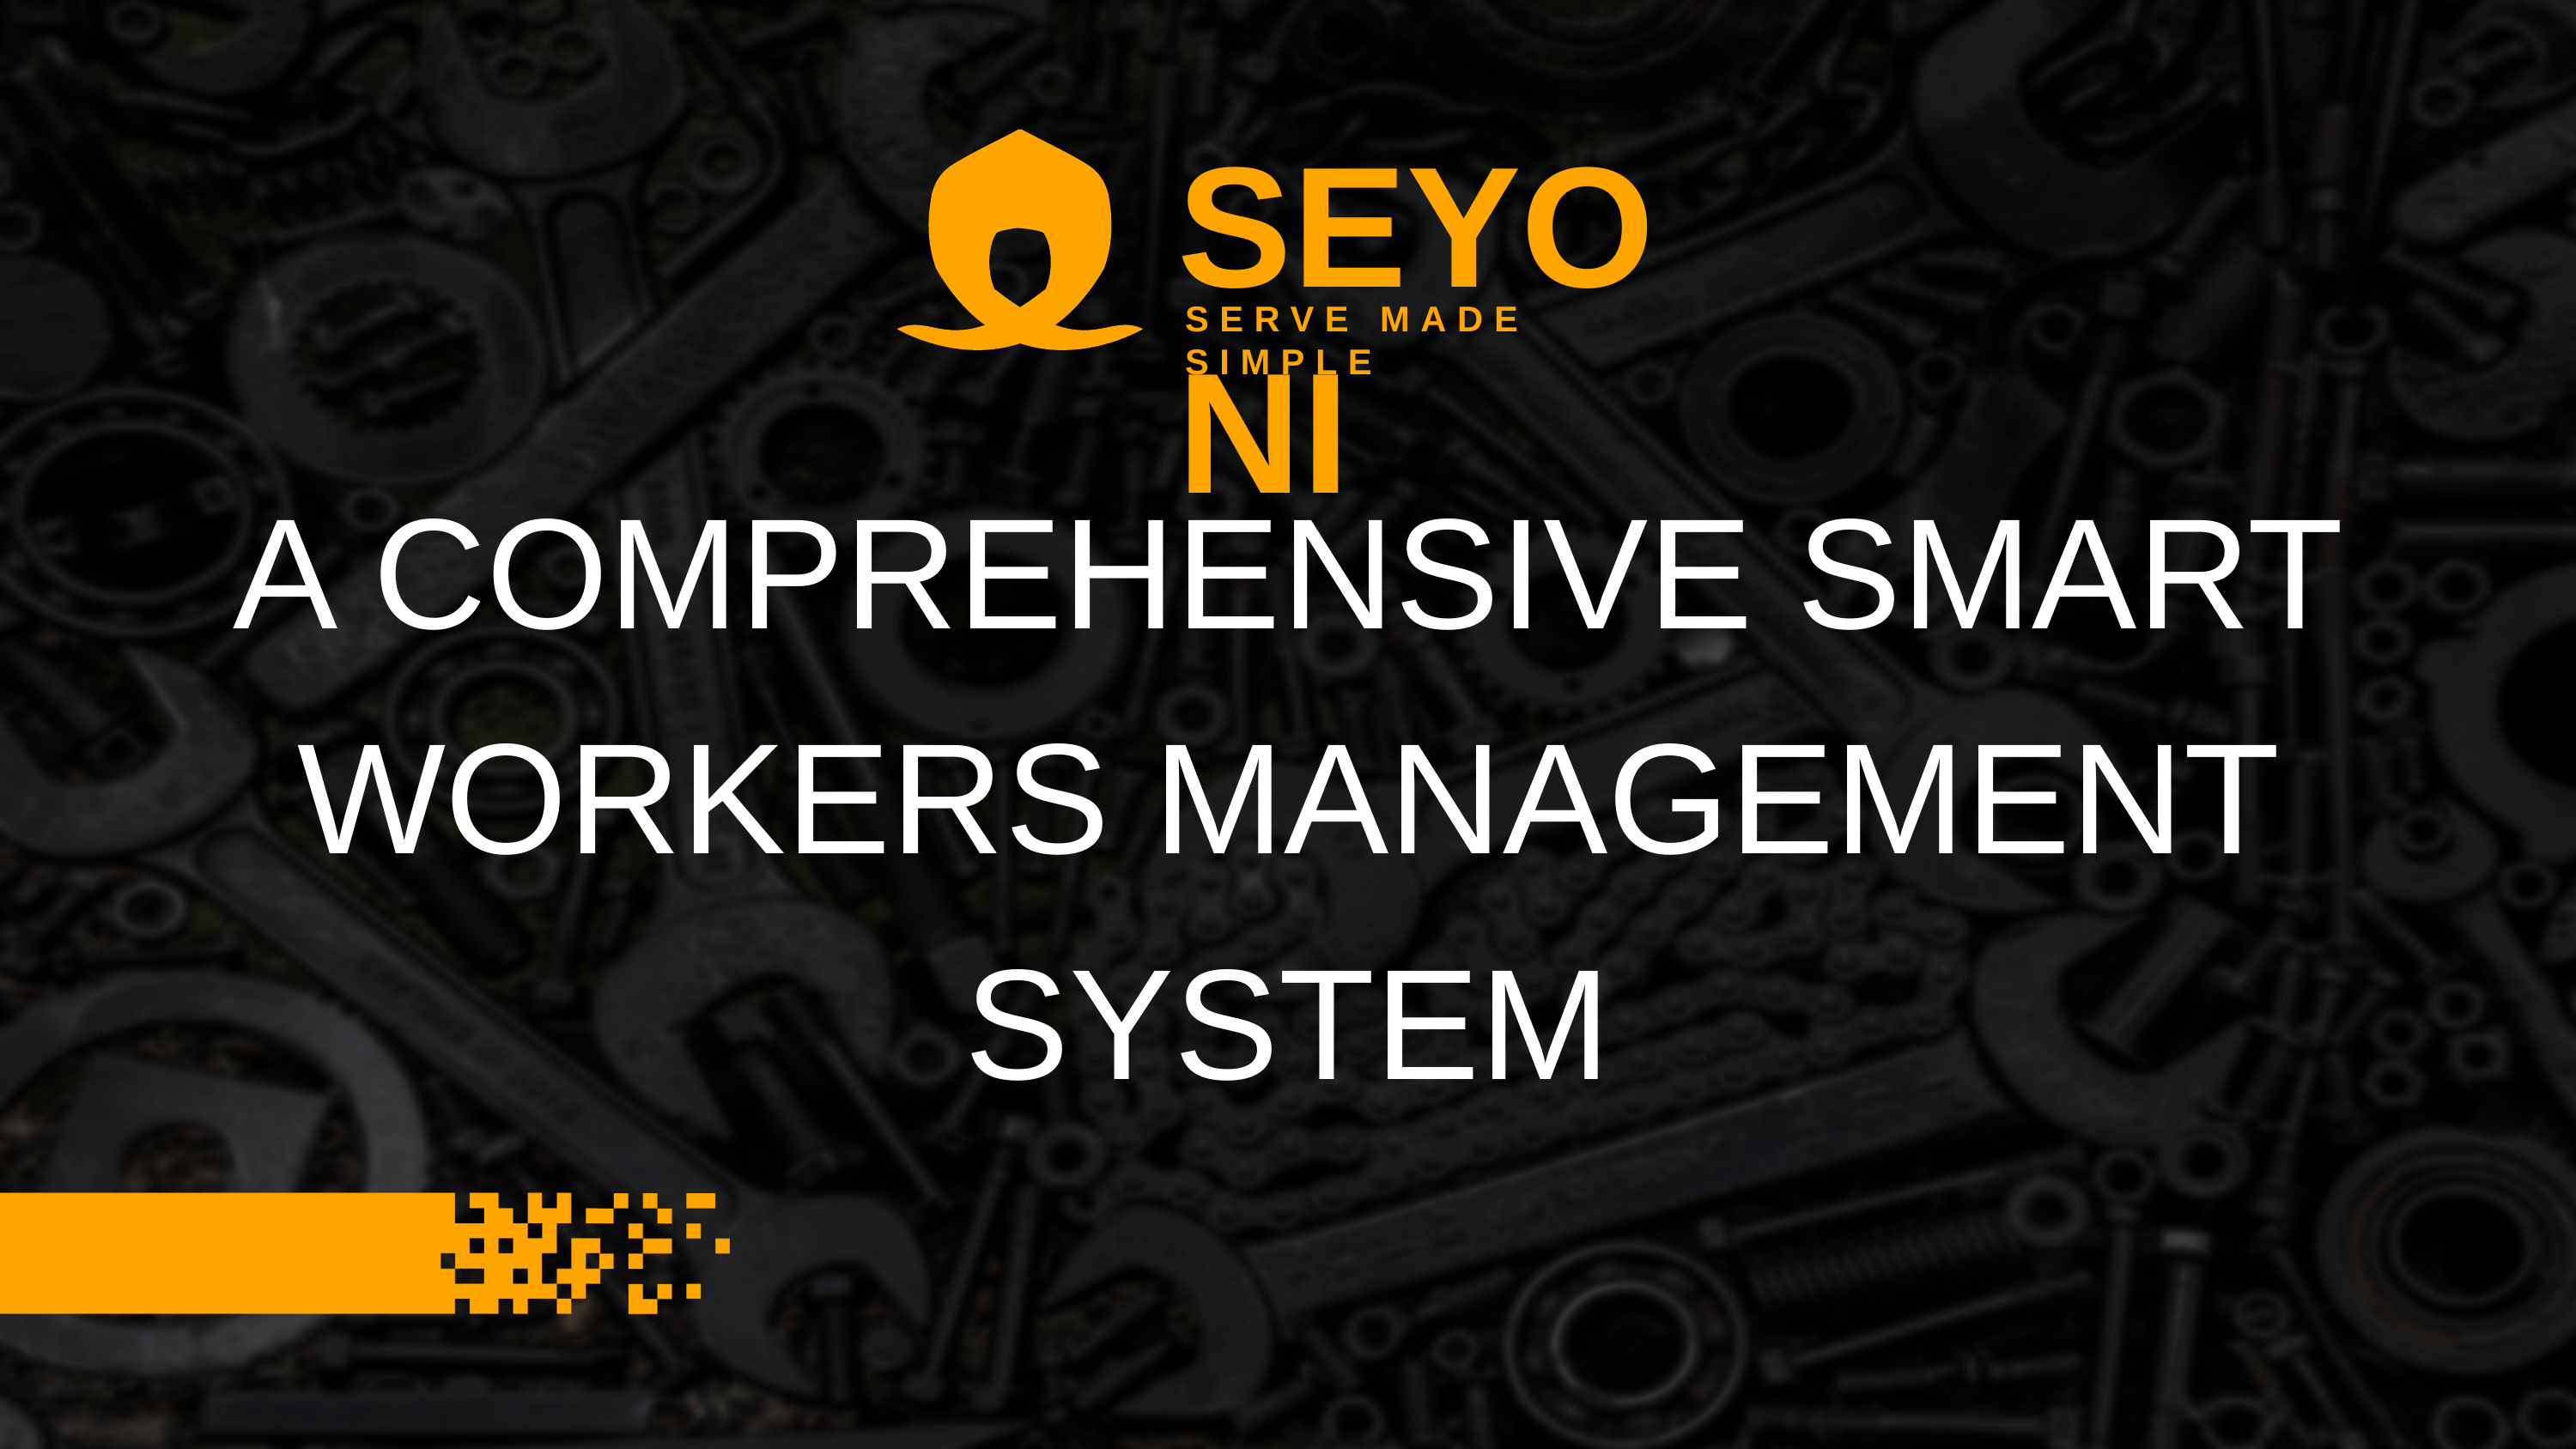

SEYONI
SERVE MADE SIMPLE

A COMPREHENSIVE SMART WORKERS MANAGEMENT SYSTEM

AHZEM

DILINI

DEWINDI

SHALAKA

ANJAD